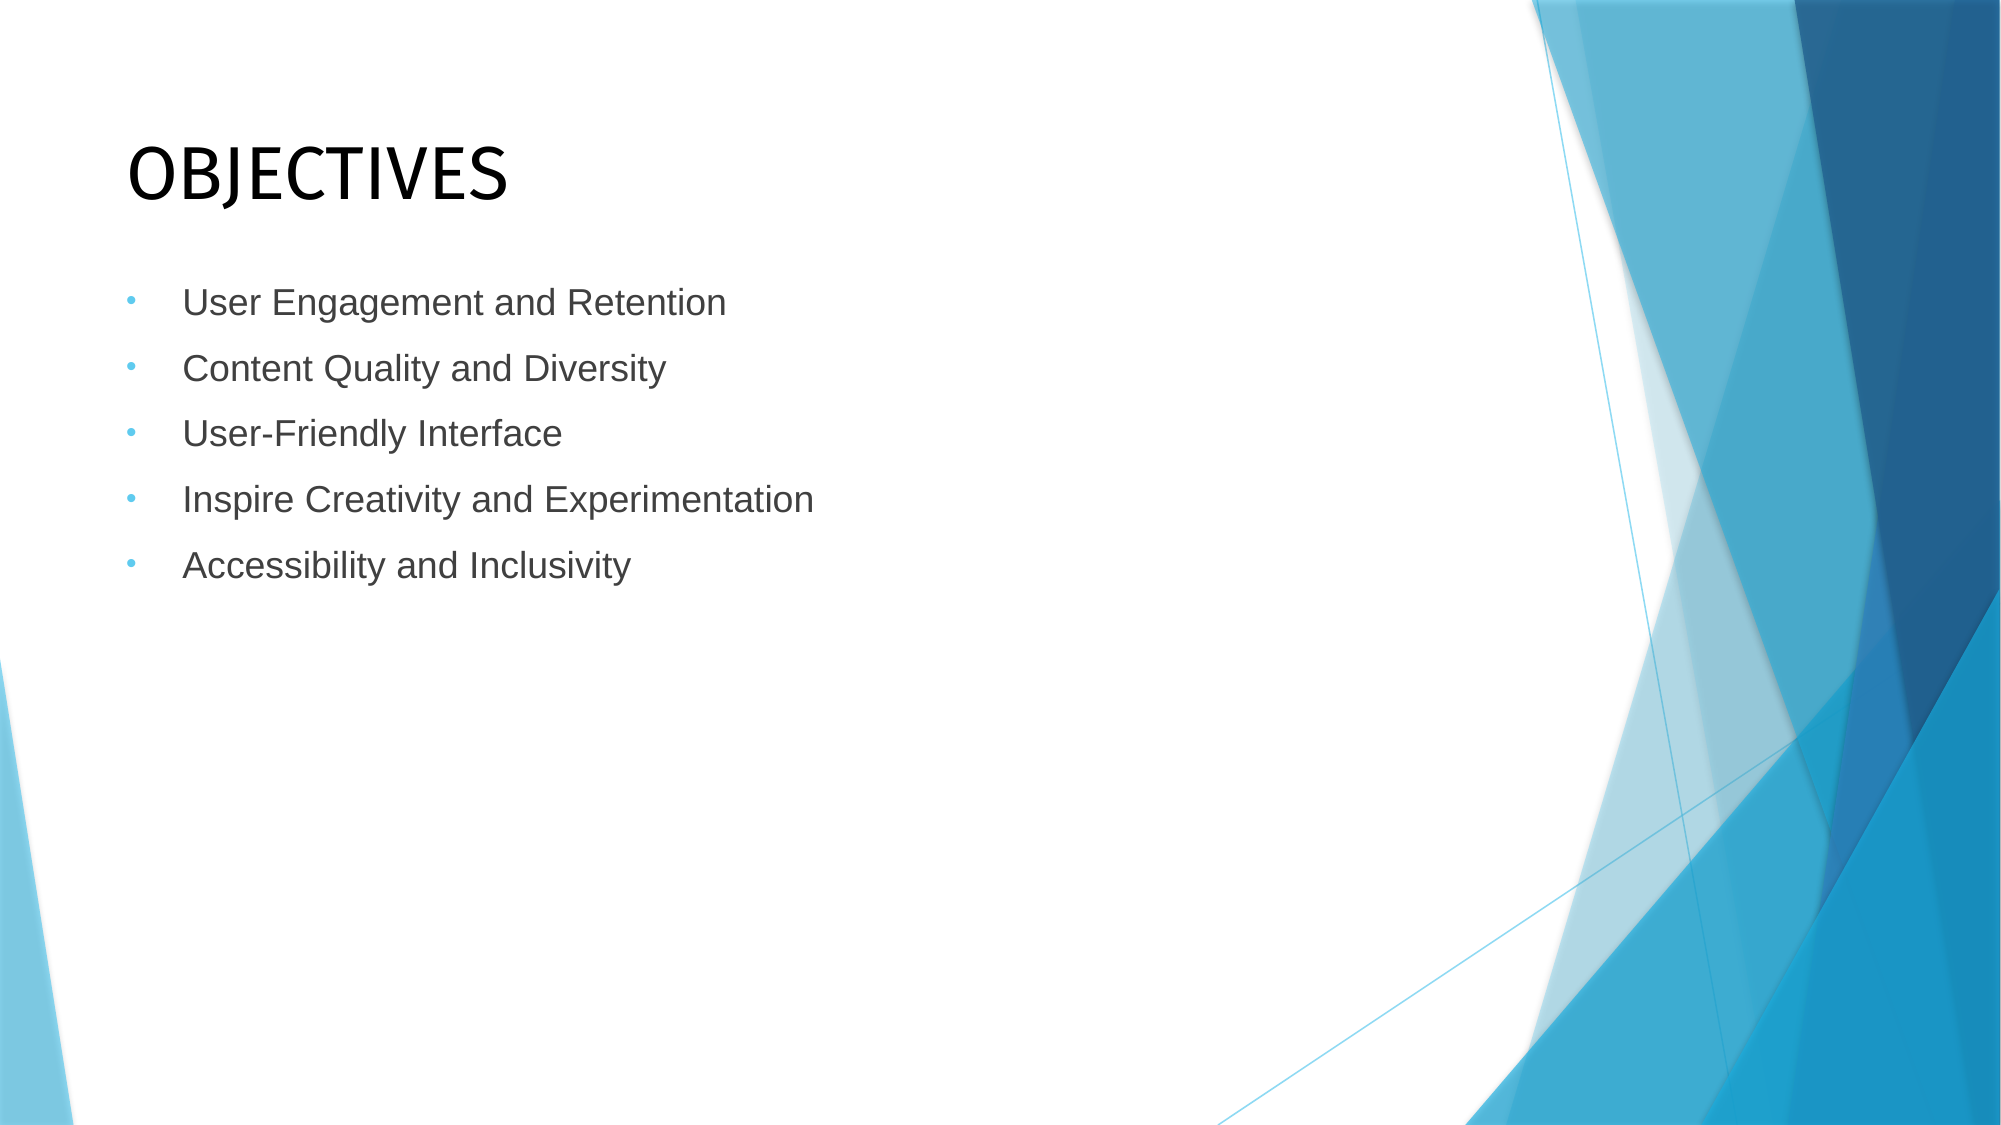

# OBJECTIVES
User Engagement and Retention
Content Quality and Diversity
User-Friendly Interface
Inspire Creativity and Experimentation
Accessibility and Inclusivity